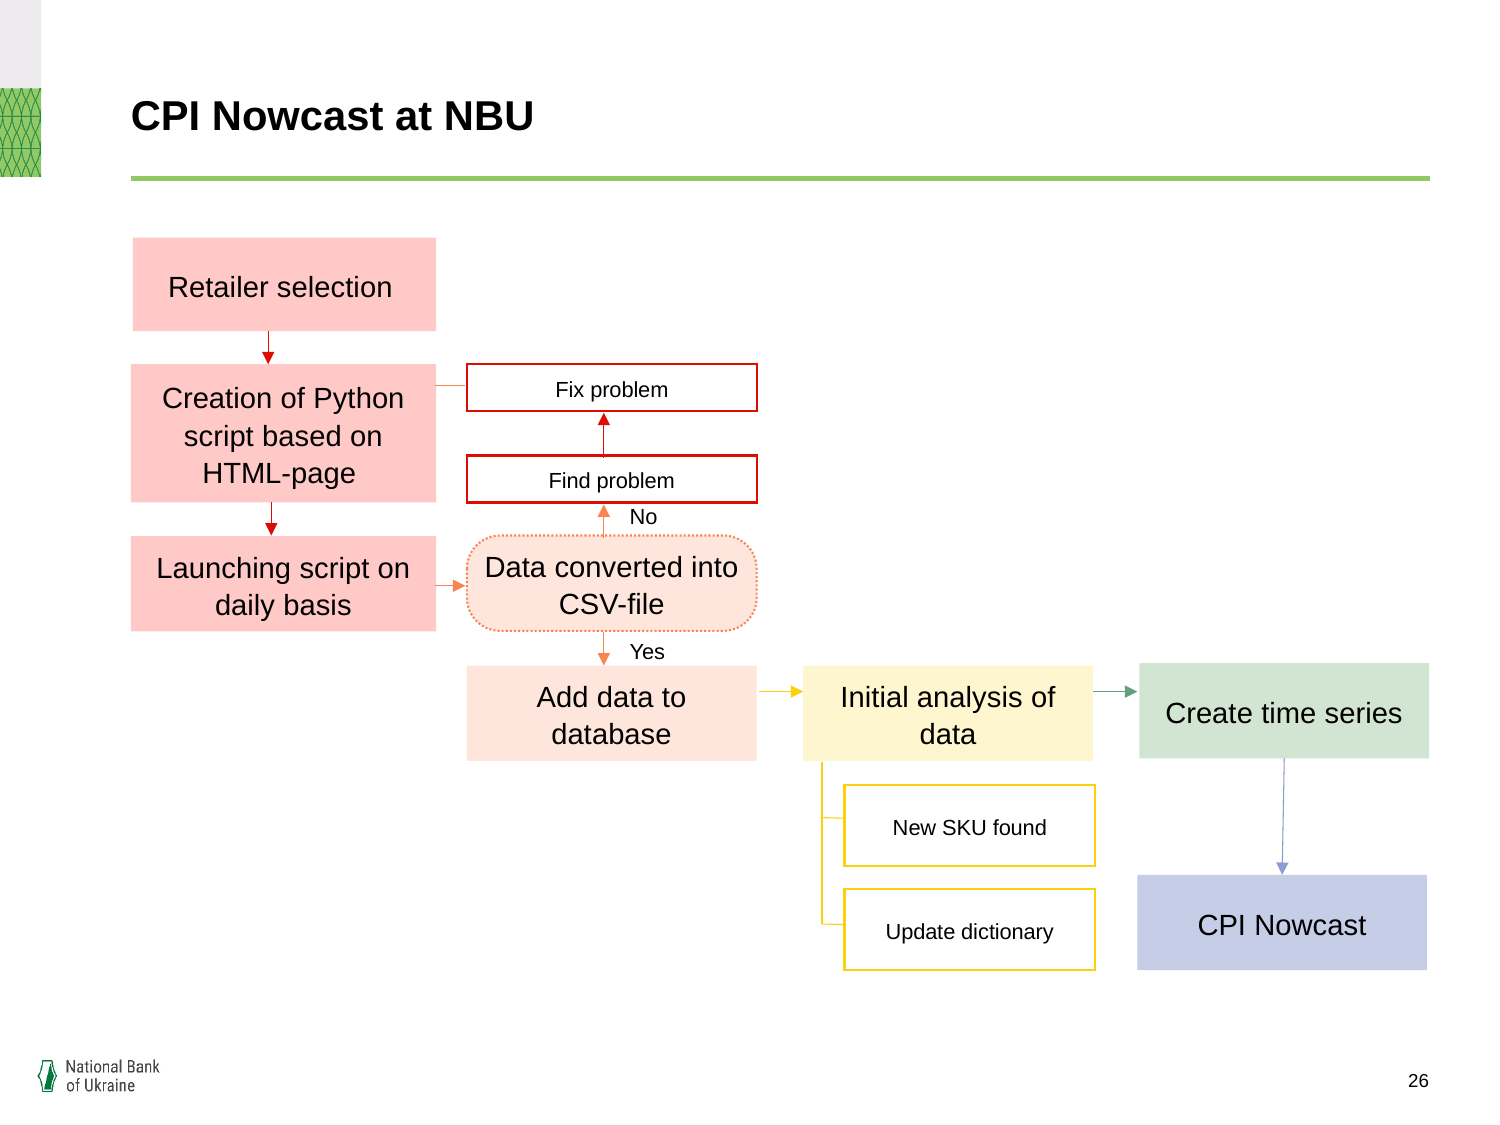

# CPI Nowcast at NBU
Retailer selection
Creation of Python script based on HTML-page
Fix problem
Find problem
No
Data converted into CSV-file
Launching script on daily basis
Yes
Create time series
Initial analysis of data
Add data to database
New SKU found
Update dictionary
CPI Nowcast
26